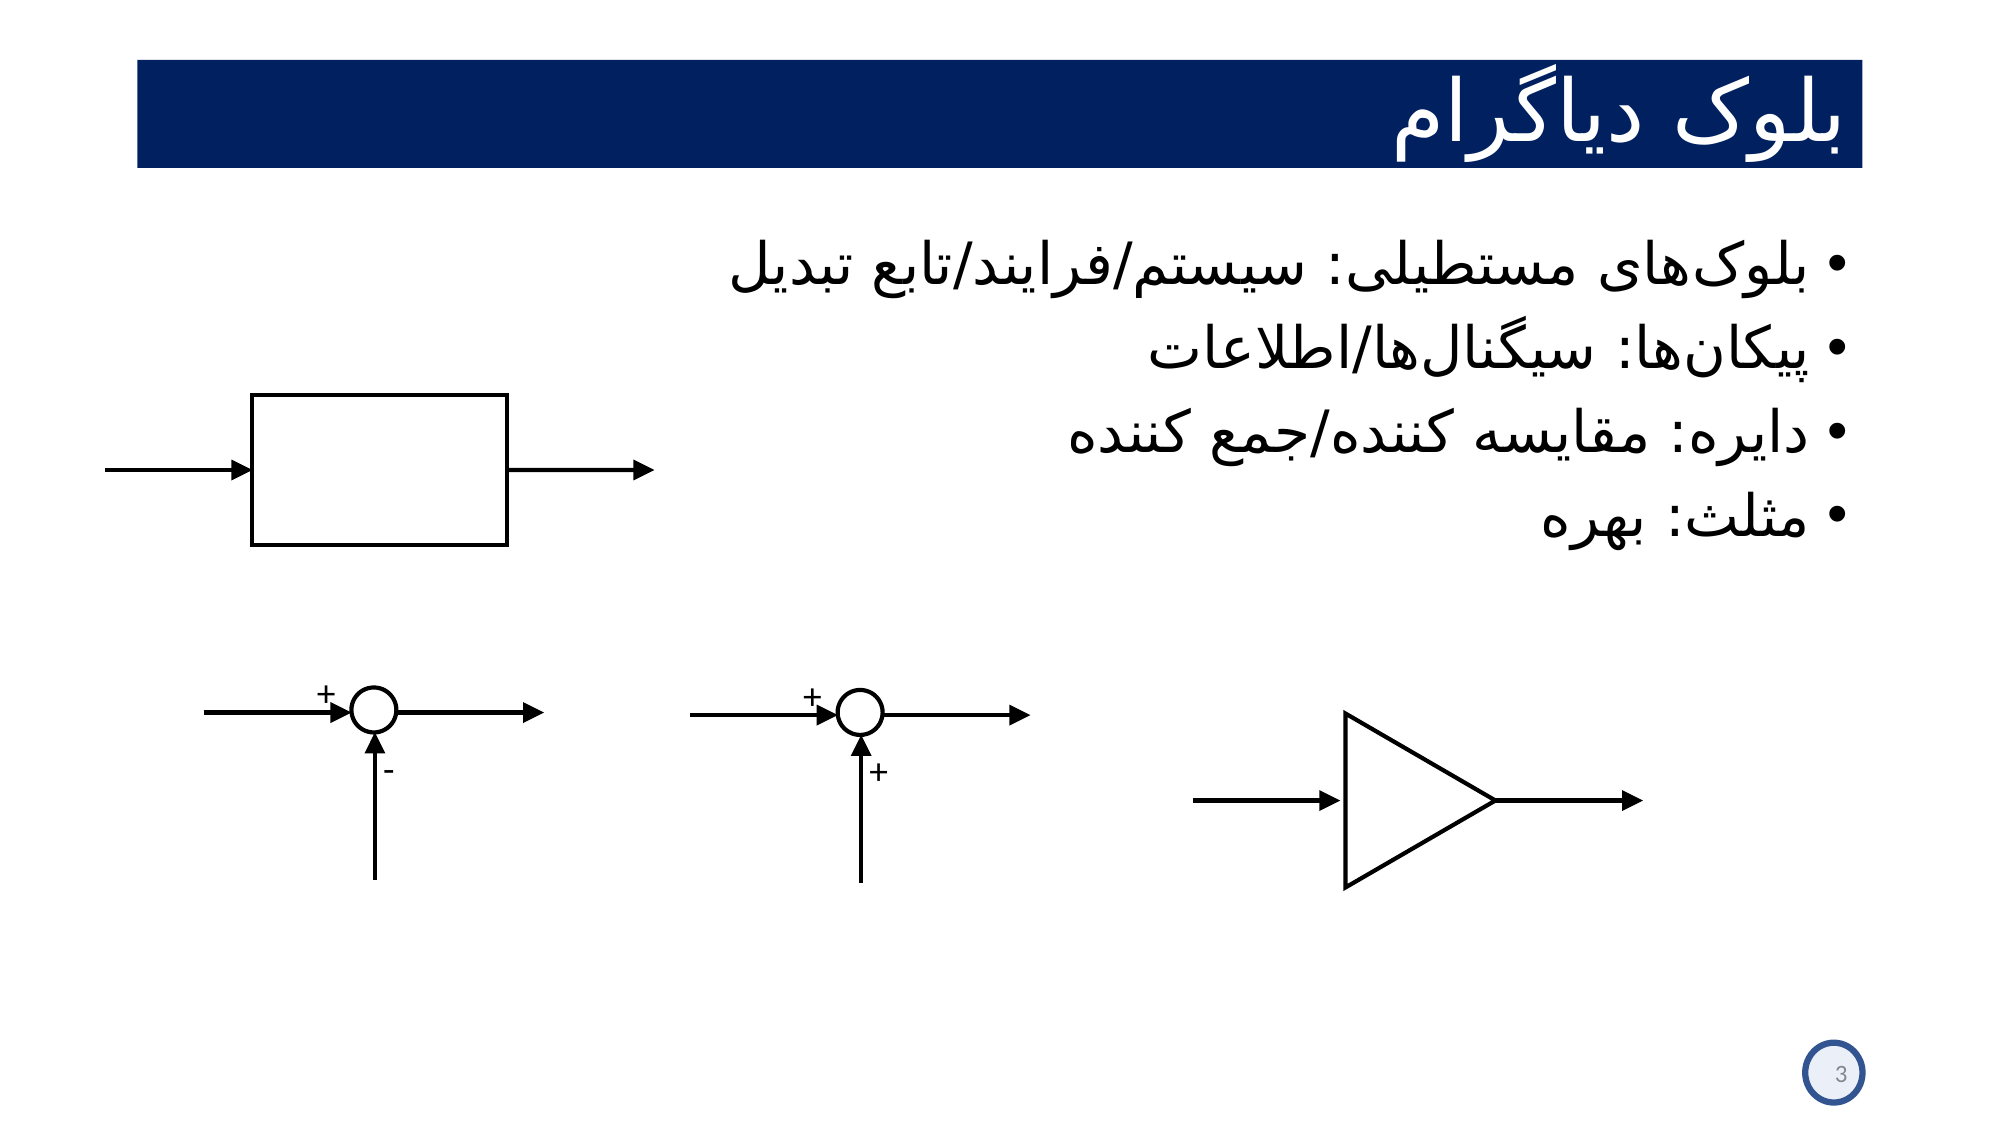

# بلوک دیاگرام
بلوک‌های مستطیلی: سیستم/فرایند/تابع تبدیل
پیکان‌ها: سیگنال‌ها/اطلاعات
دایره: مقایسه کننده/جمع کننده
مثلث: بهره

+
+

-
+
3